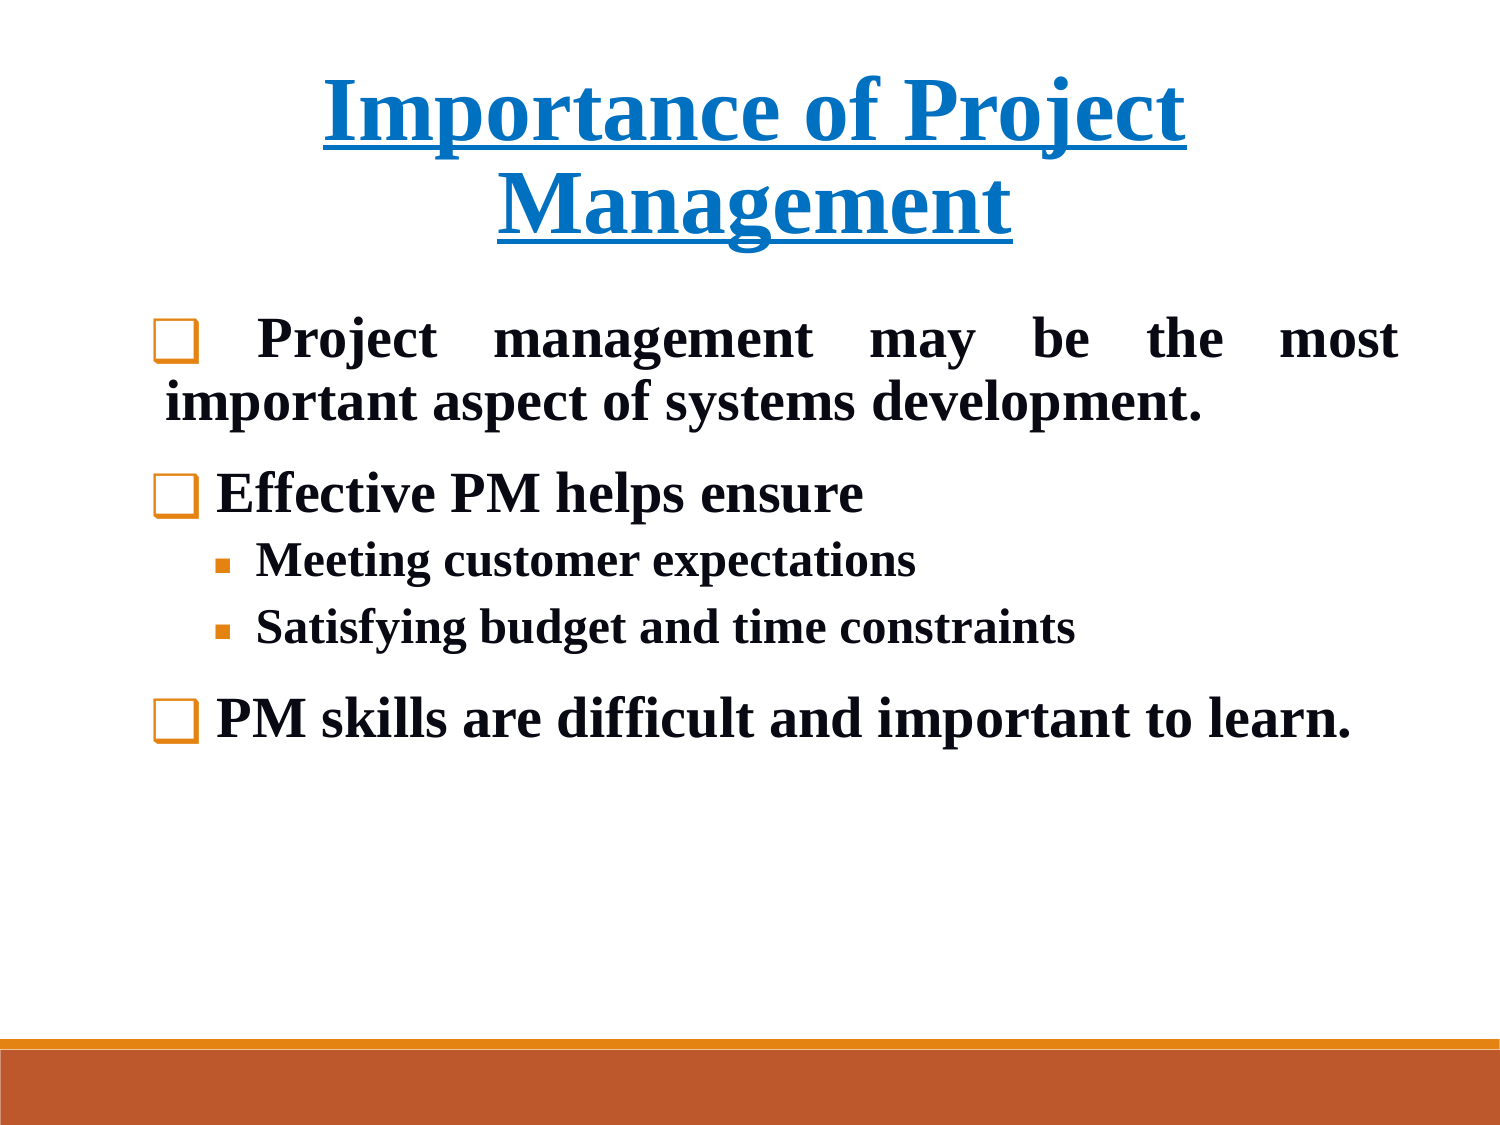

Importance of Project Management
 Project management may be the most important aspect of systems development.
 Effective PM helps ensure
 Meeting customer expectations
 Satisfying budget and time constraints
 PM skills are difficult and important to learn.